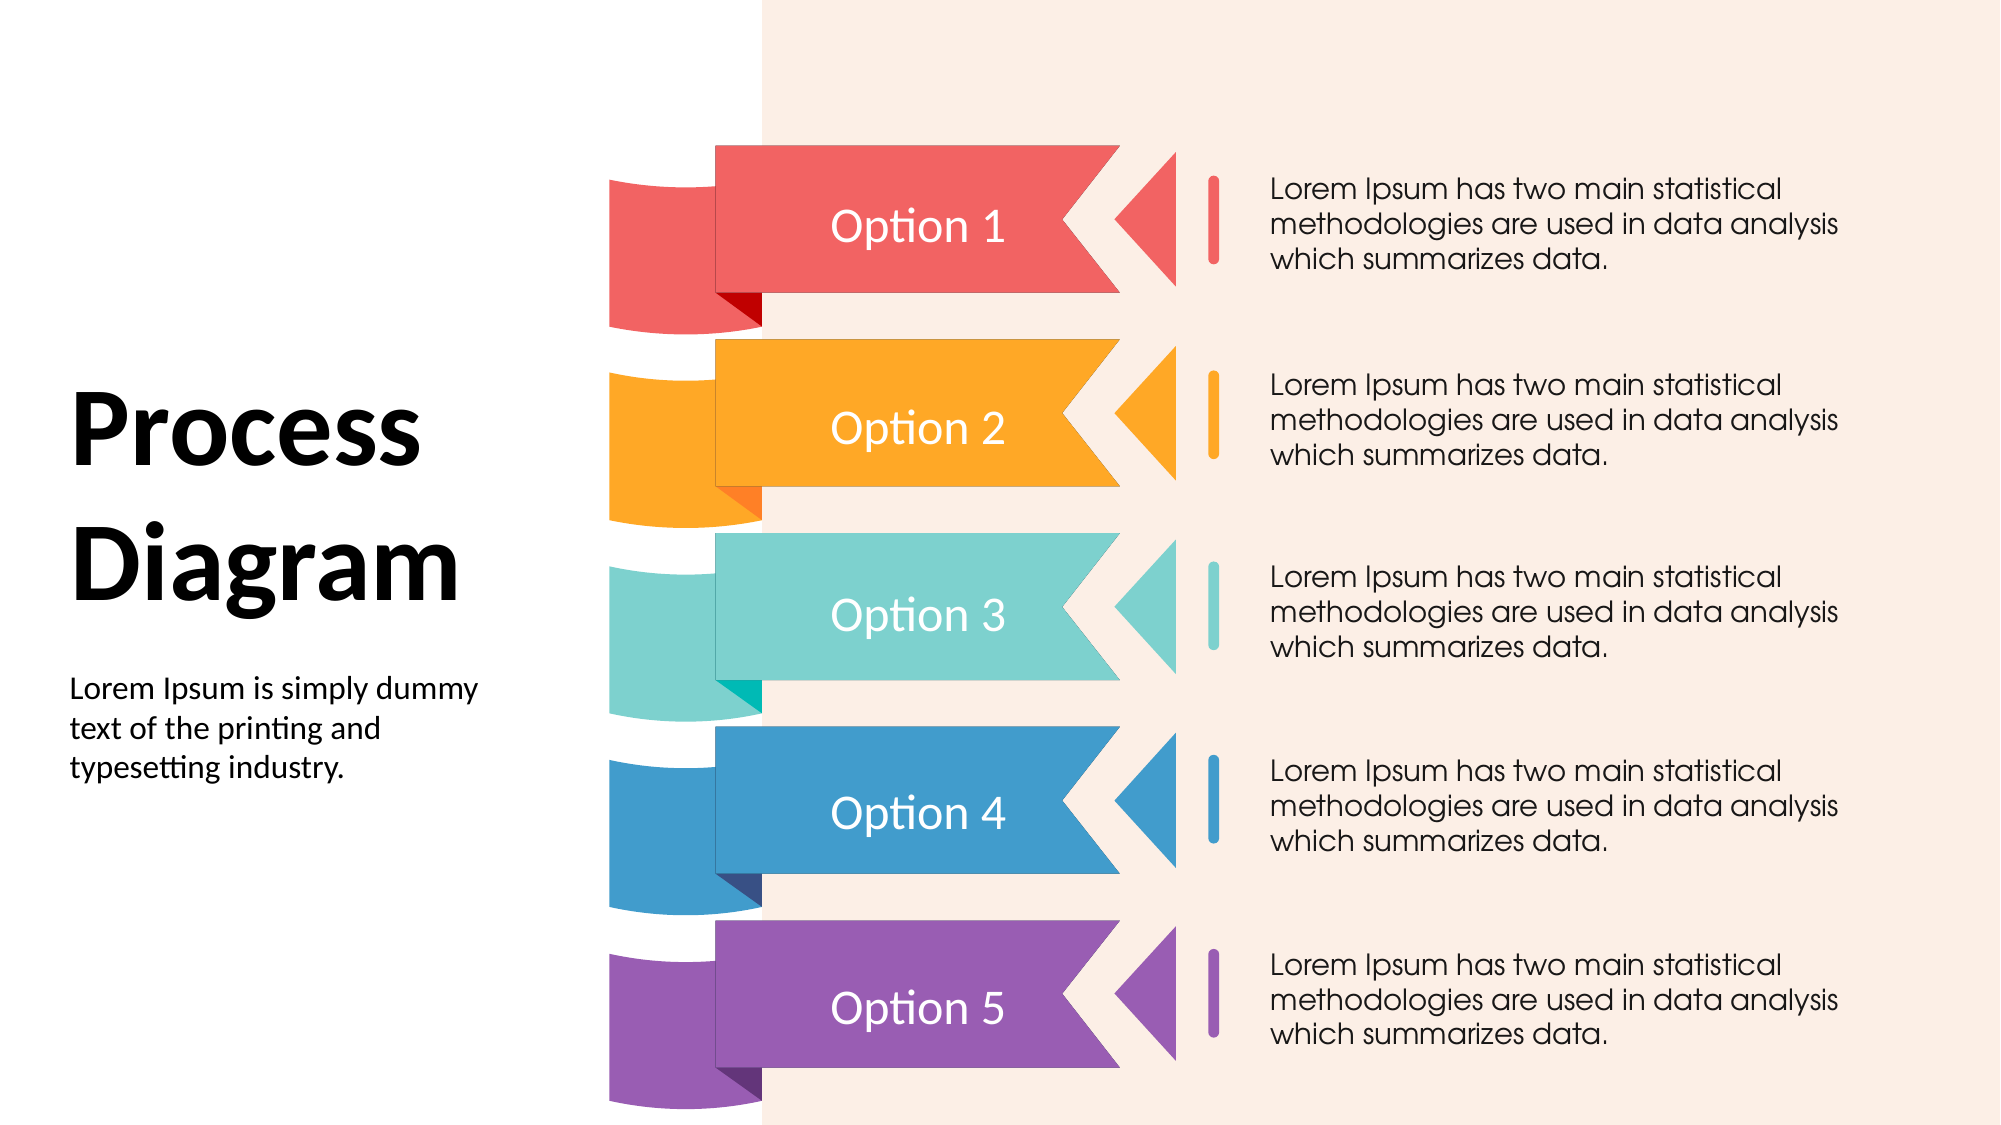

Lorem Ipsum has two main statistical methodologies are used in data analysis which summarizes data.

Option 1

OPTION 01

Process Diagram

Lorem Ipsum has two main statistical methodologies are used in data analysis which summarizes data.

OPTION 01
Option 2

Lorem Ipsum has two main statistical methodologies are used in data analysis which summarizes data.

Option 3

OPTION 01
Lorem Ipsum is simply dummy text of the printing and typesetting industry.

Lorem Ipsum has two main statistical methodologies are used in data analysis which summarizes data.

OPTION 01
Option 4

Lorem Ipsum has two main statistical methodologies are used in data analysis which summarizes data.

OPTION 01
Option 5